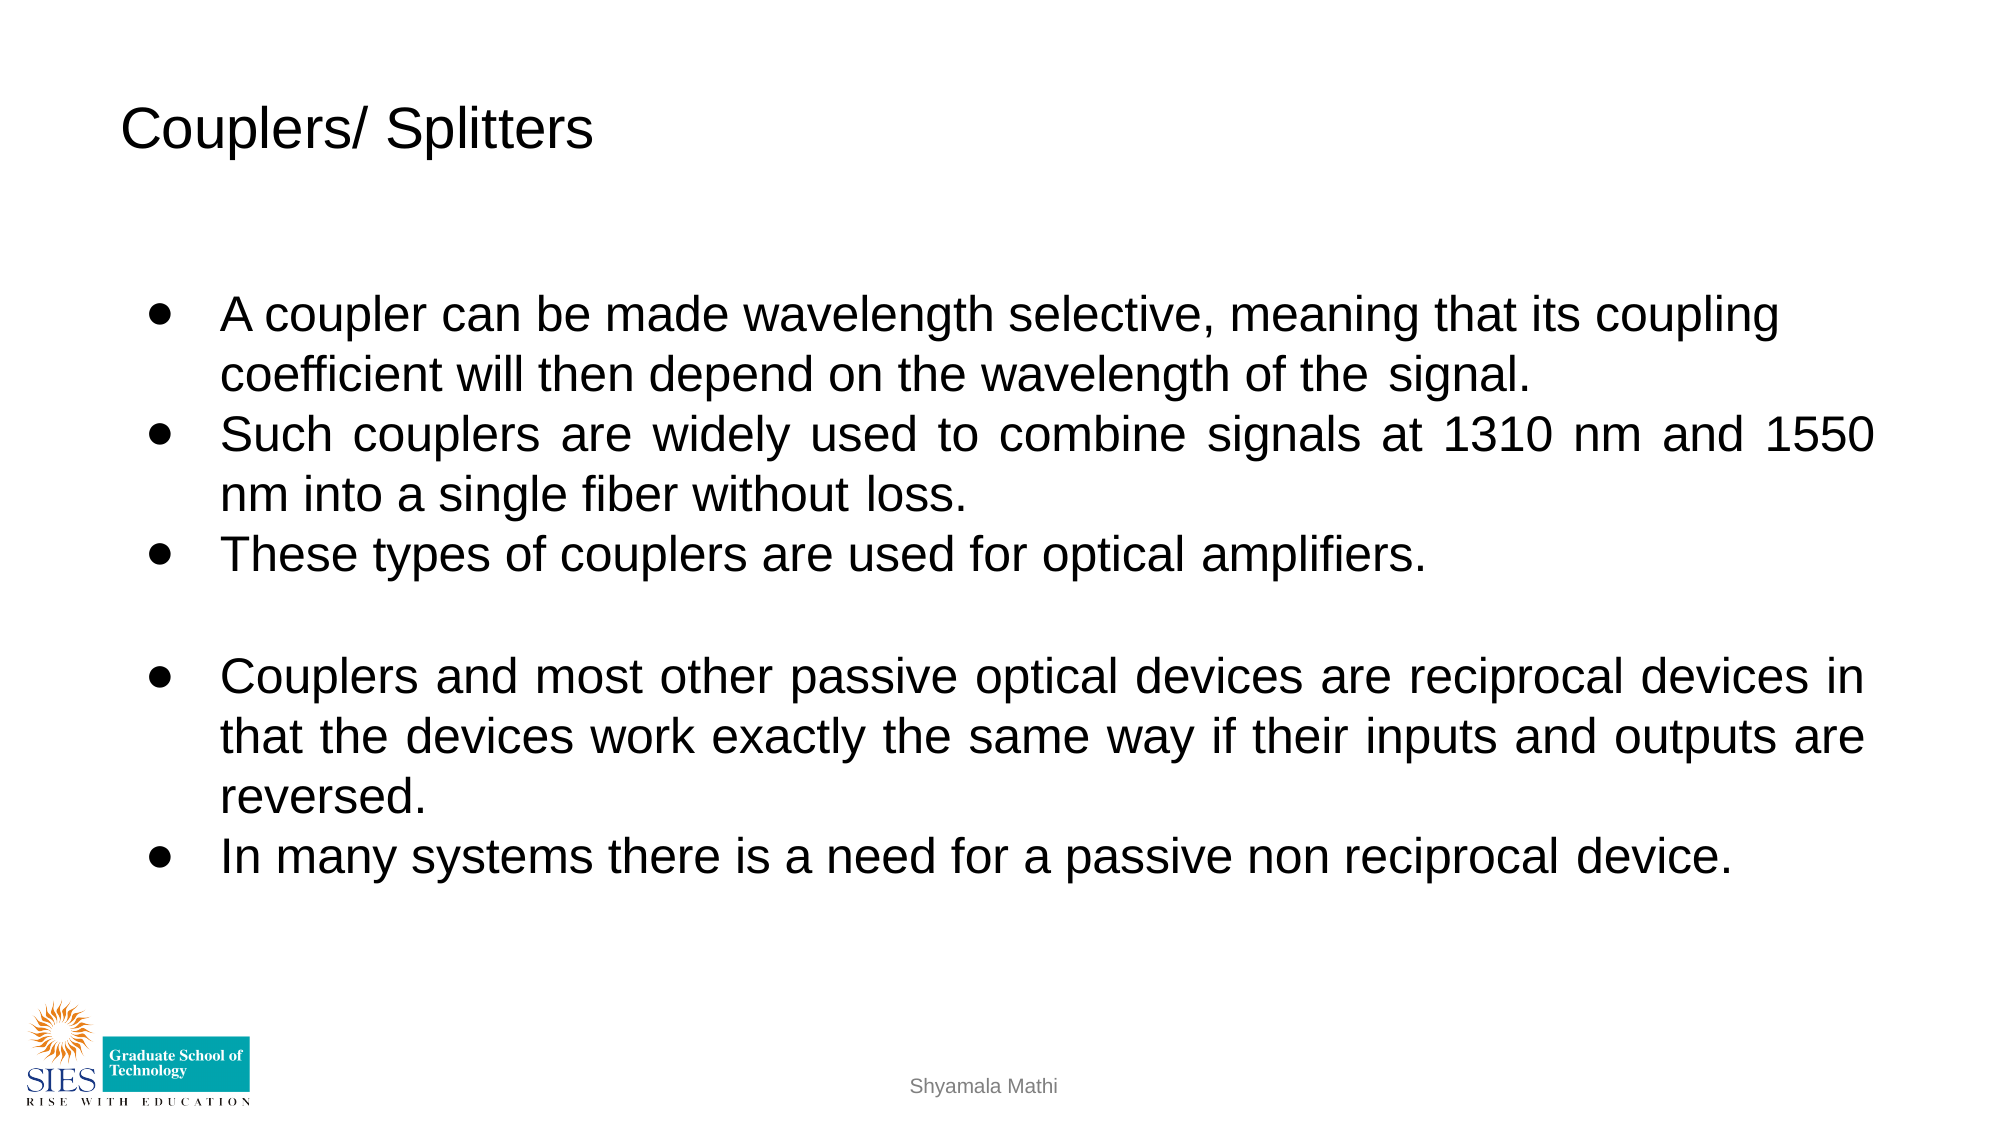

# Couplers/ Splitters
A coupler can be made wavelength selective, meaning that its coupling  coefficient will then depend on the wavelength of the signal.
Such couplers are widely used to combine signals at 1310 nm and 1550
nm into a single fiber without loss.
These types of couplers are used for optical amplifiers.

Couplers and most other passive optical devices are reciprocal devices in  that the devices work exactly the same way if their inputs and outputs are  reversed.
In many systems there is a need for a passive non reciprocal device.